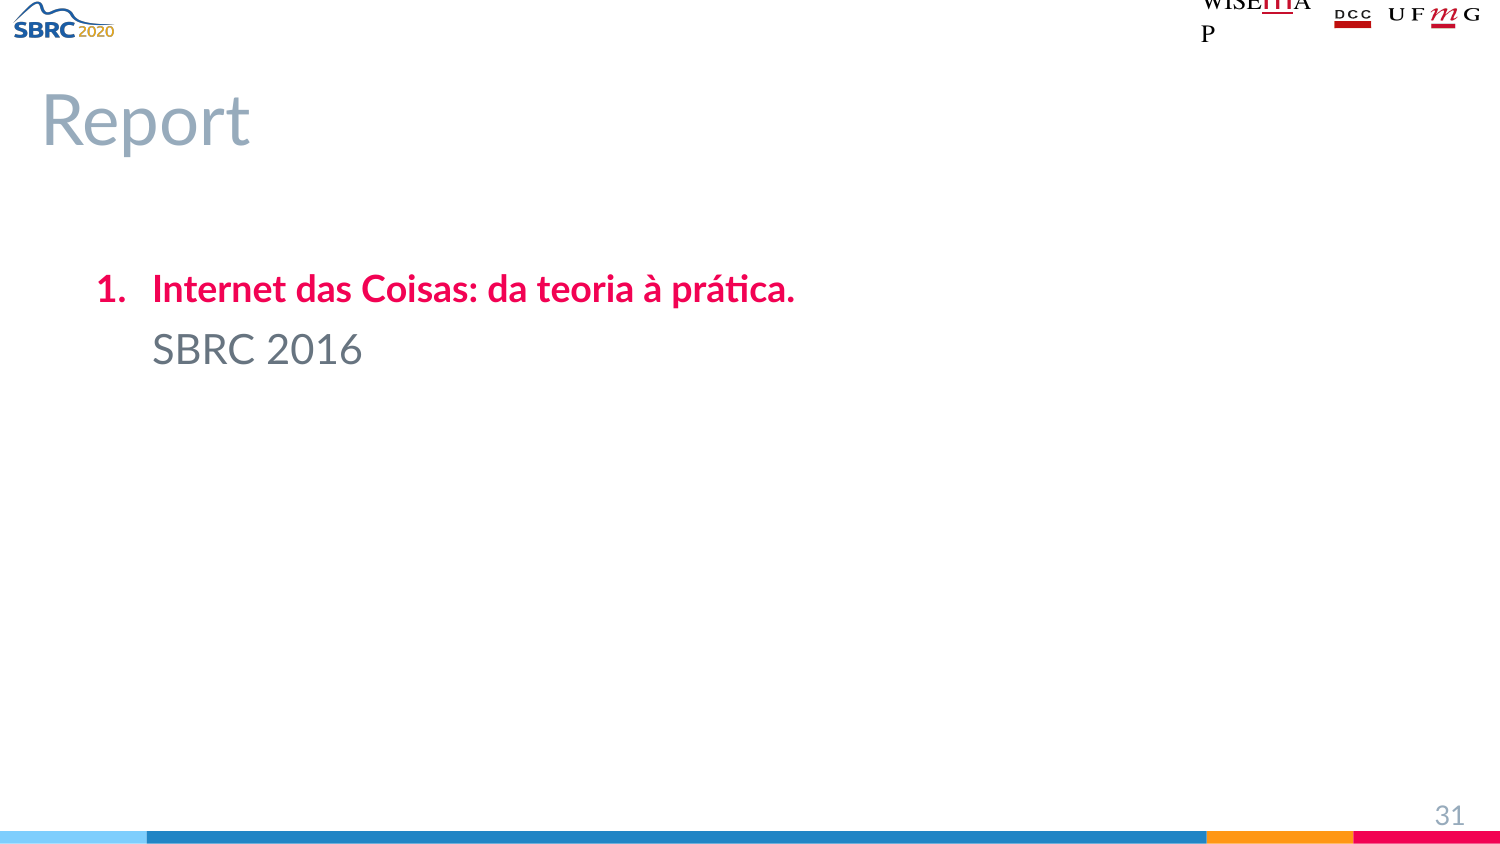

# Report
Internet das Coisas: da teoria à prática.
SBRC 2016

31